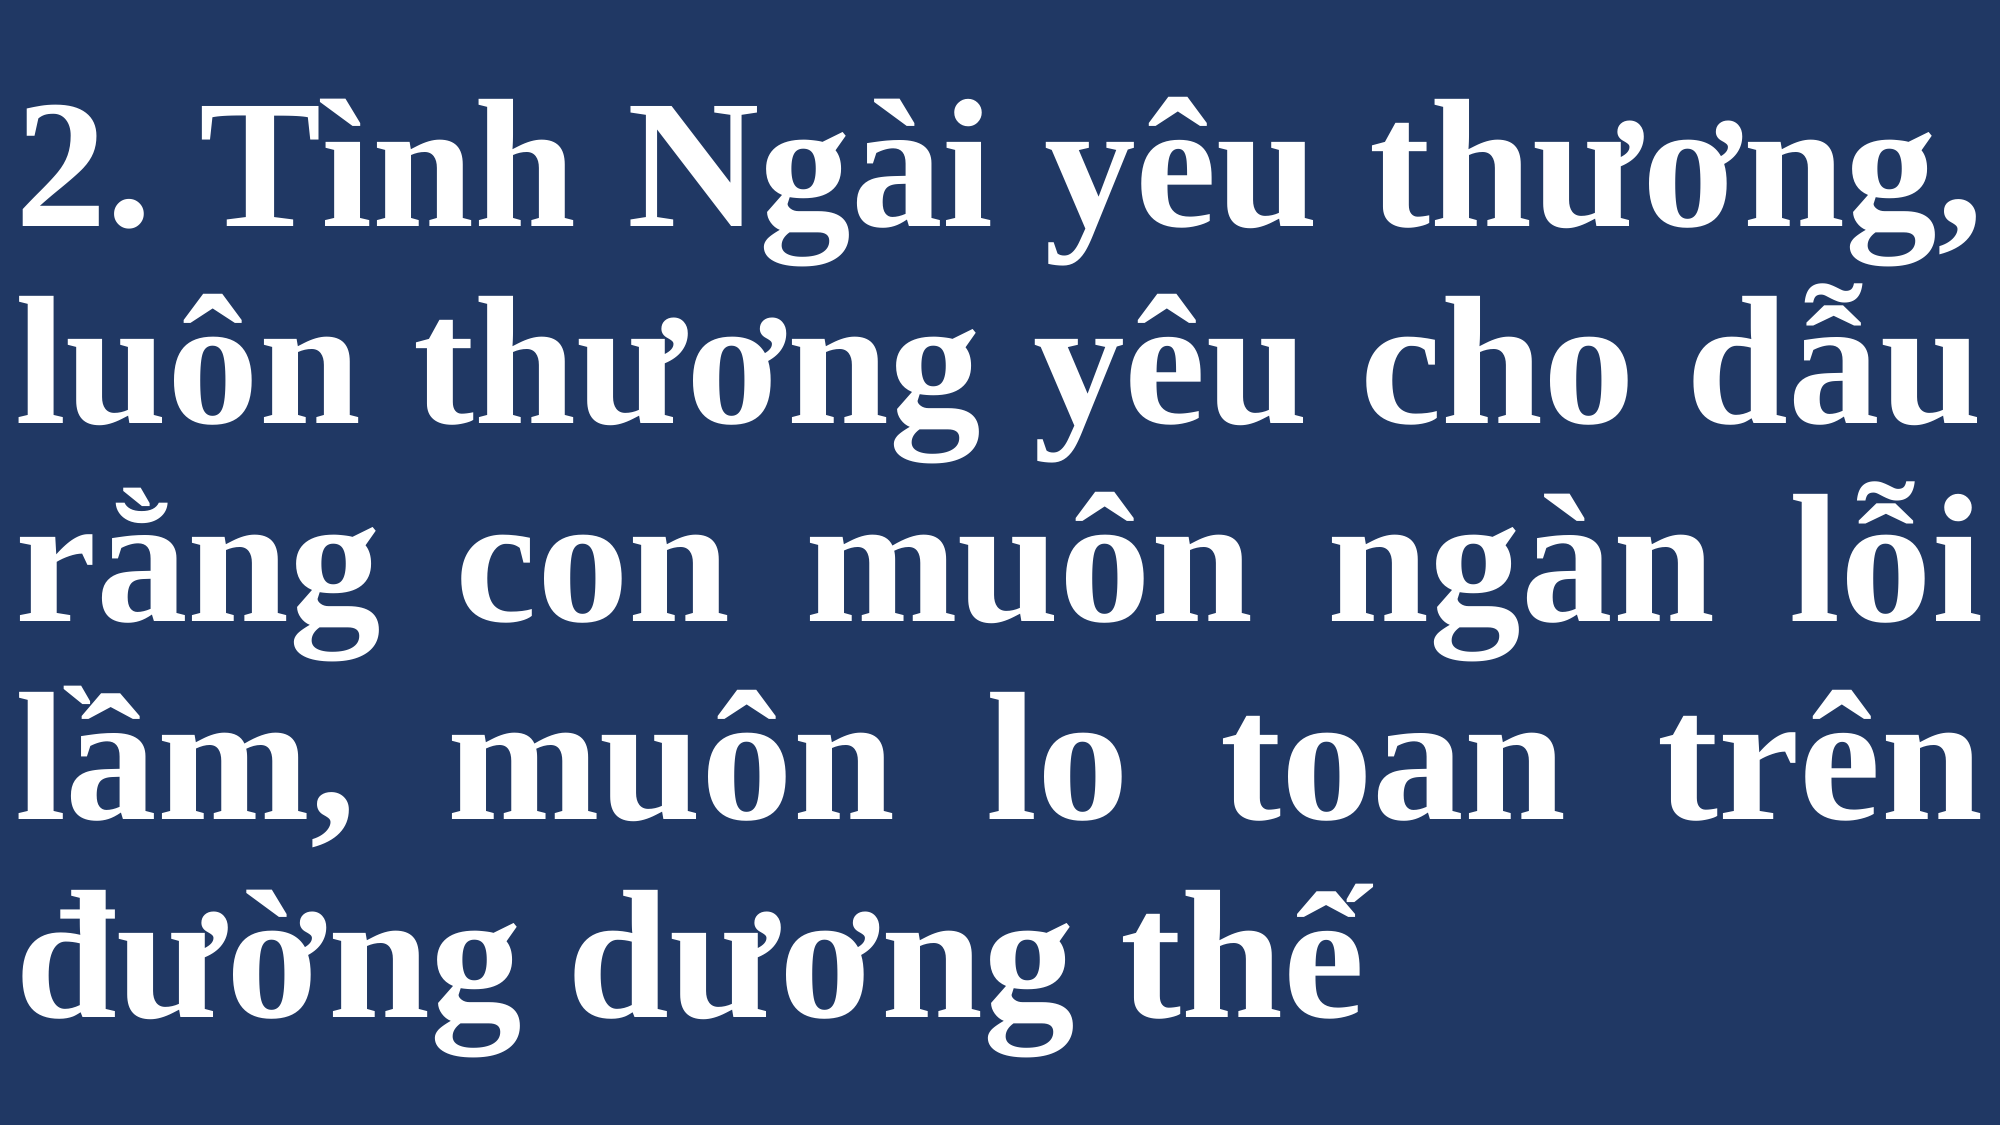

# 2. Tình Ngài yêu thương, luôn thương yêu cho dẫu rằng con muôn ngàn lỗi lầm, muôn lo toan trên đường dương thế